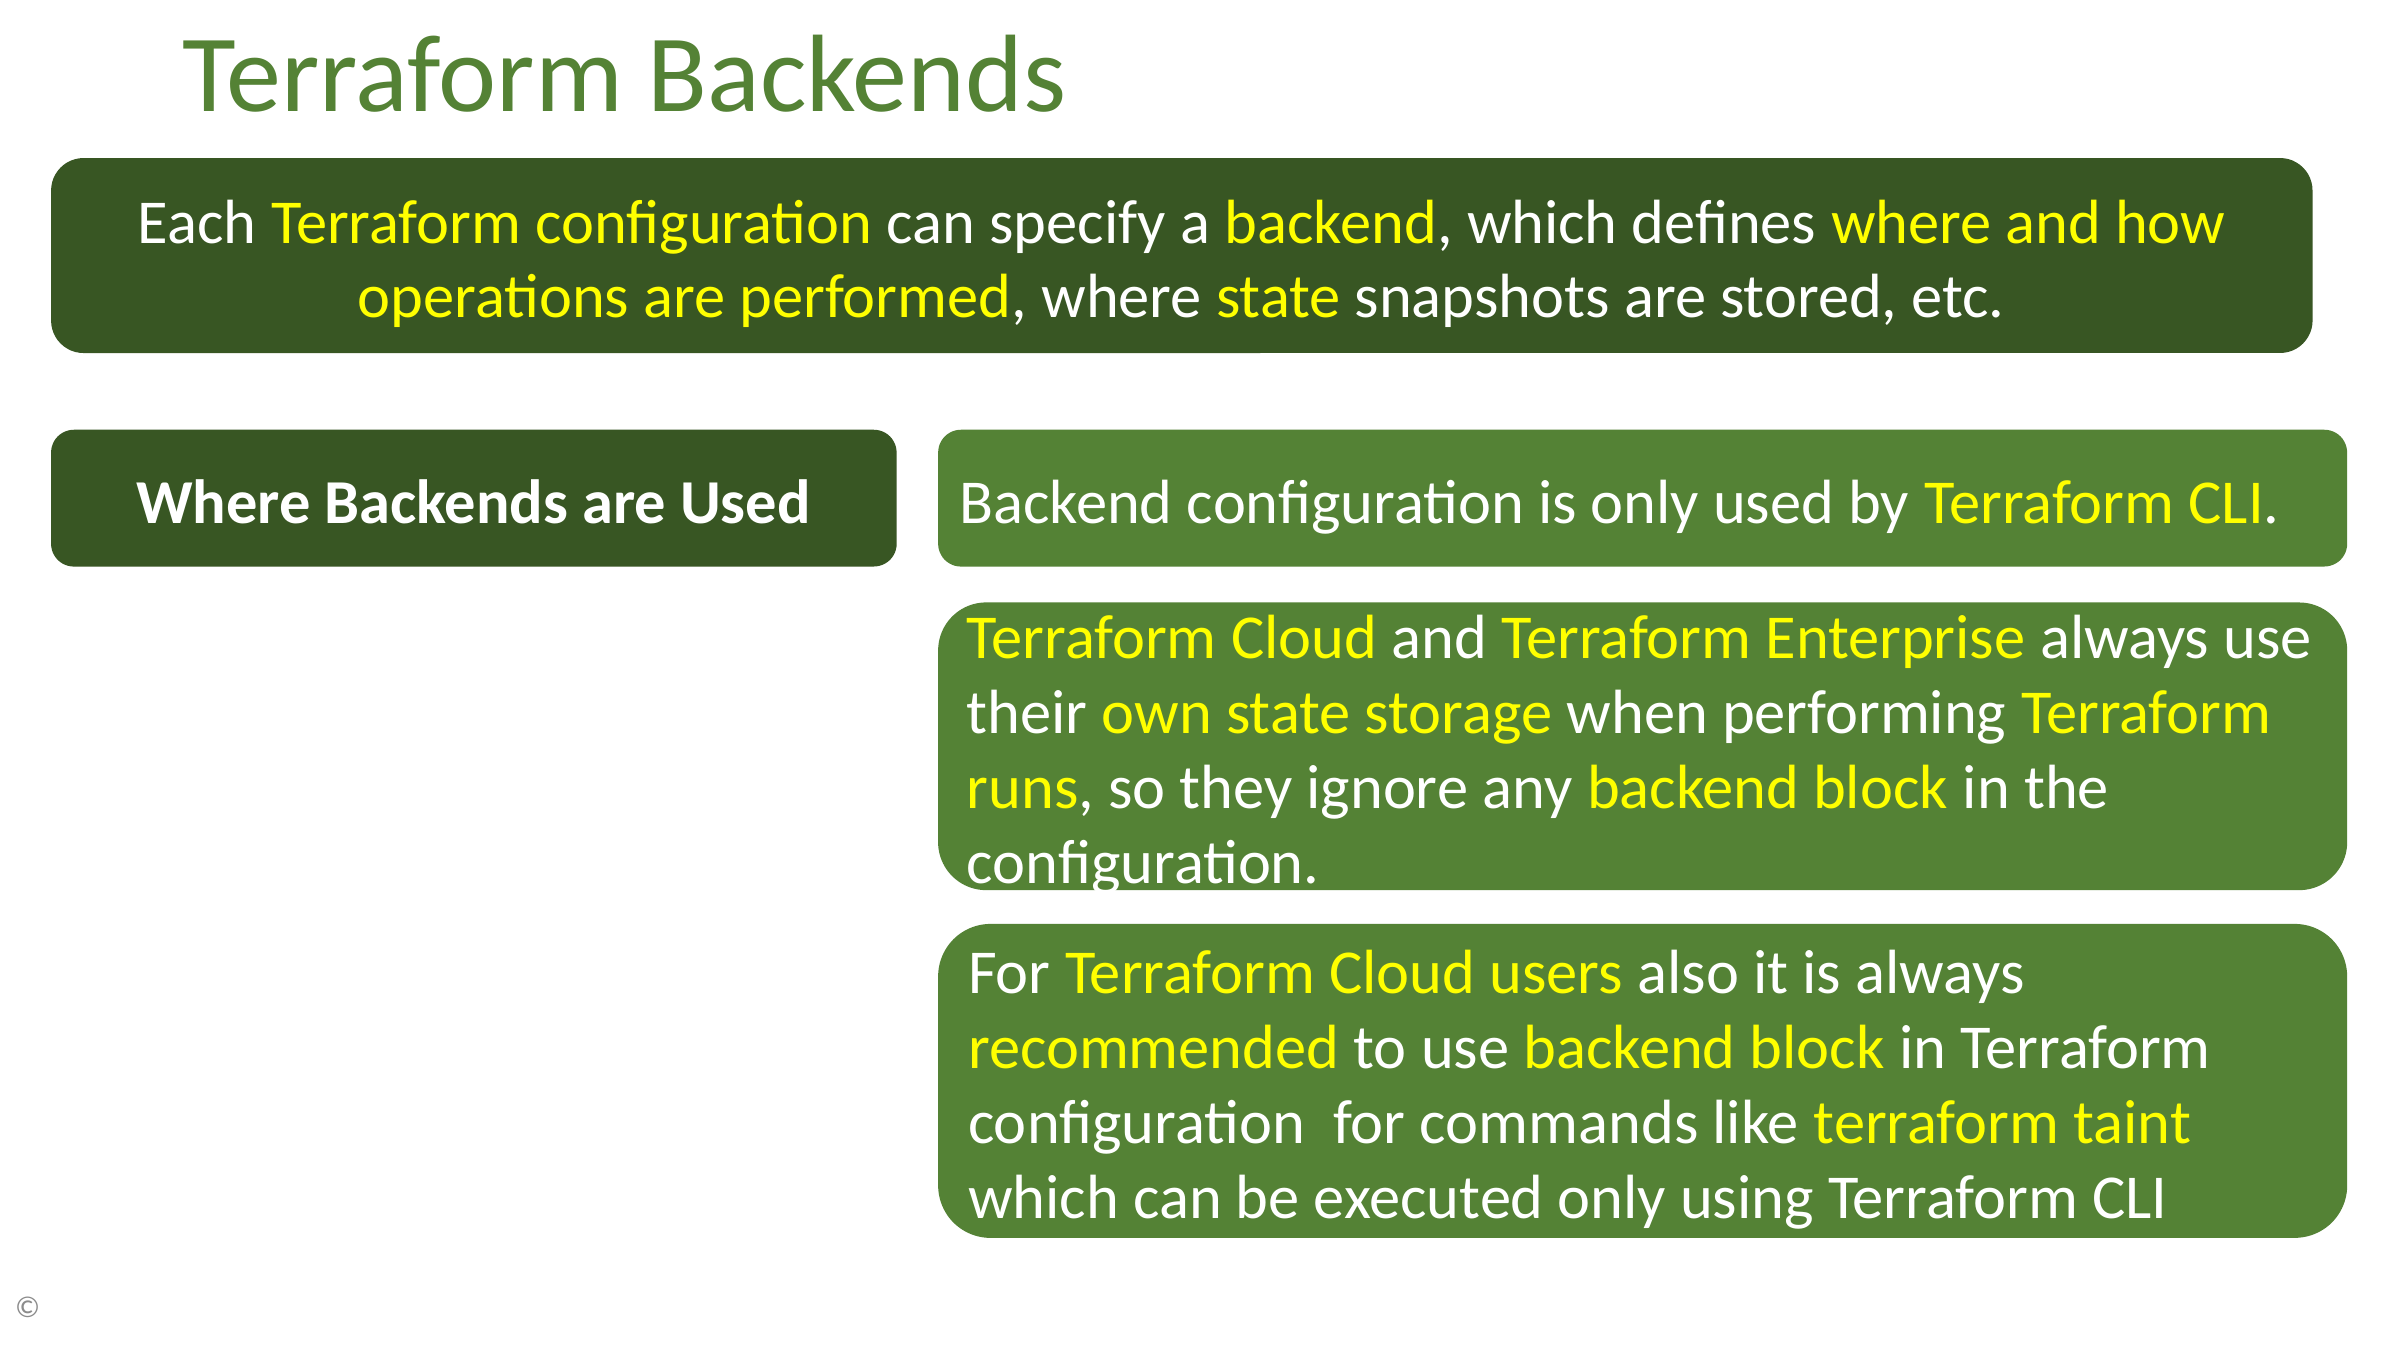

# Terraform Backends
Each Terraform configuration can specify a backend, which defines where and how operations are performed, where state snapshots are stored, etc.
Where Backends are Used
Backend configuration is only used by Terraform CLI.
Terraform Cloud and Terraform Enterprise always use their own state storage when performing Terraform runs, so they ignore any backend block in the configuration.
For Terraform Cloud users also it is always recommended to use backend block in Terraform configuration  for commands like terraform taint which can be executed only using Terraform CLI
©